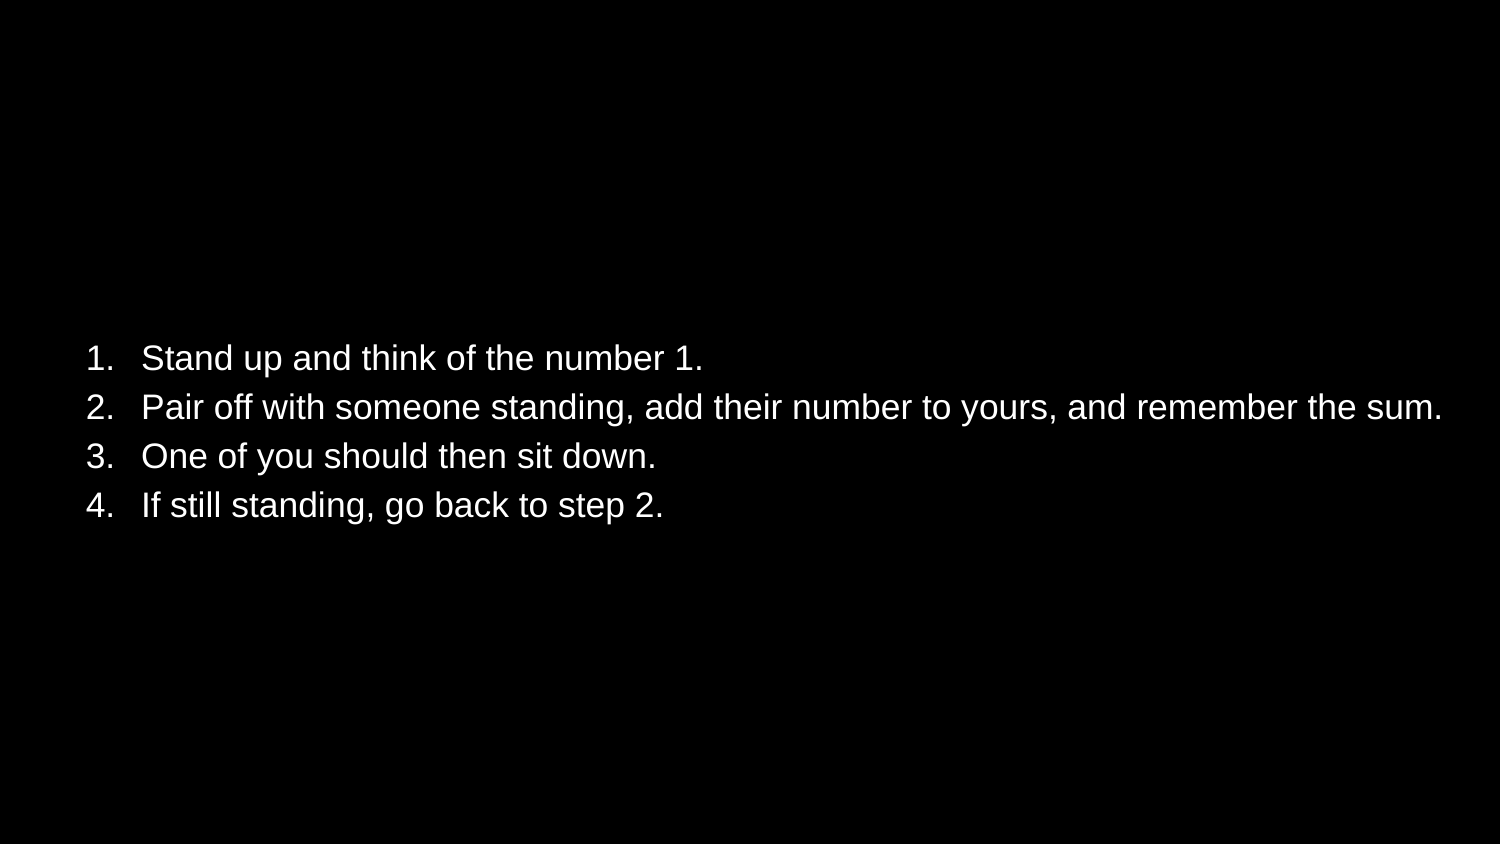

Stand up and think of the number 1.
Pair off with someone standing, add their number to yours, and remember the sum.
One of you should then sit down.
If still standing, go back to step 2.